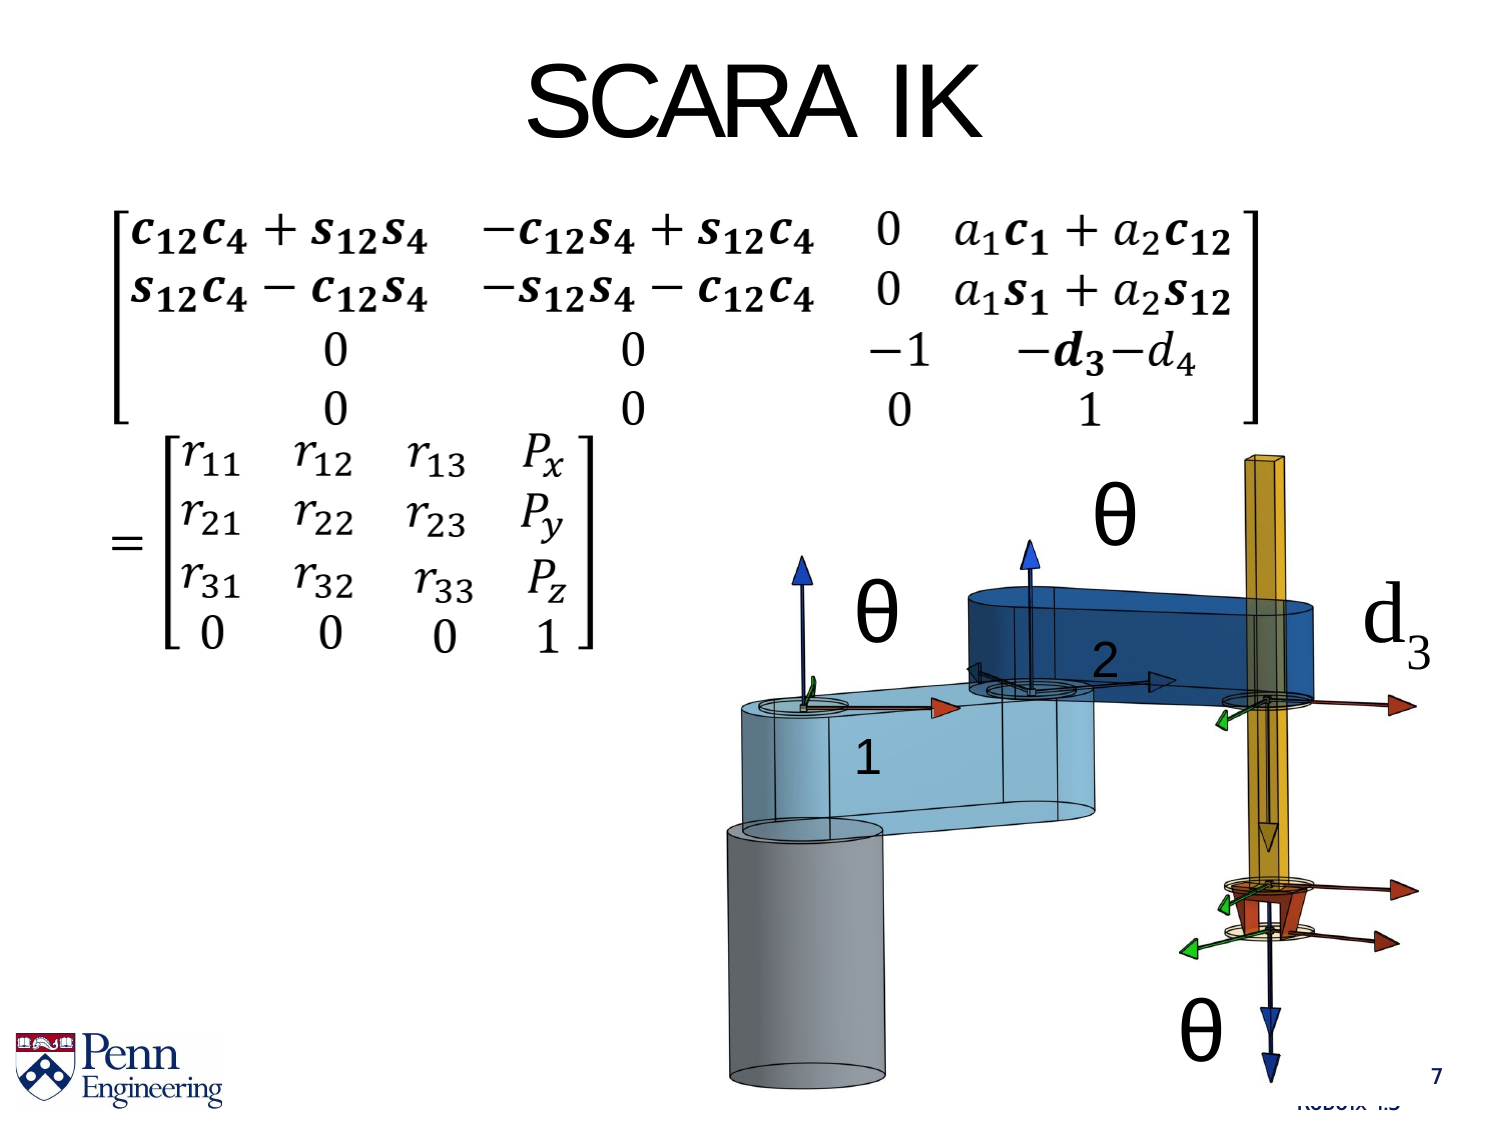

# SCARA IK

Robo1x-1.5

θ2
θ1
d3
θ4
7